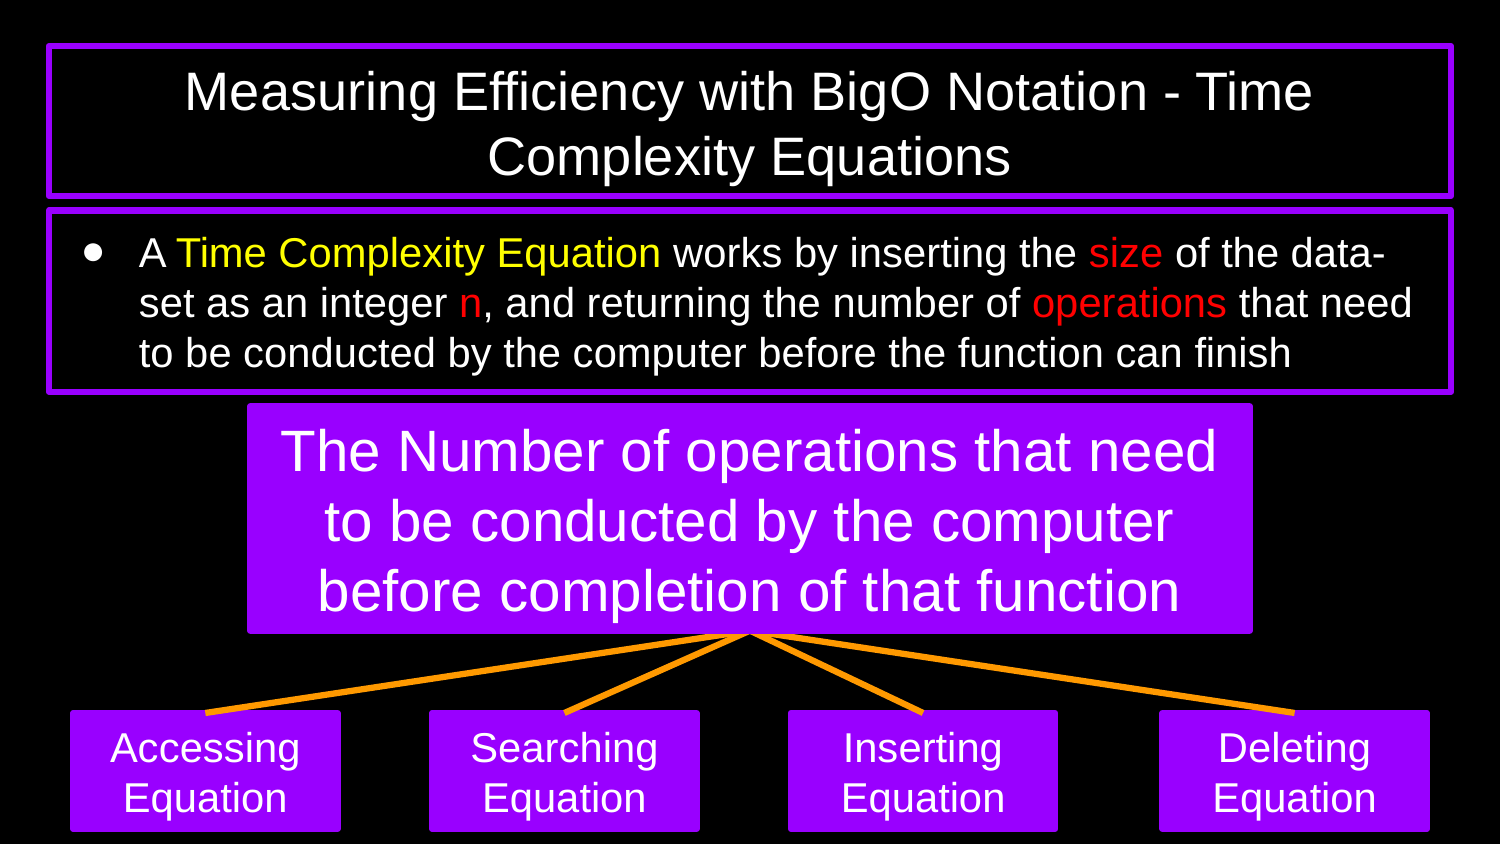

Measuring Efficiency with BigO Notation - Time Complexity Equations
A Time Complexity Equation works by inserting the size of the data-set as an integer n, and returning the number of operations that need to be conducted by the computer before the function can finish
The Number of operations that need to be conducted by the computer before completion of that function
# Accessing Equation
Searching Equation
Inserting
Equation
Deleting
Equation